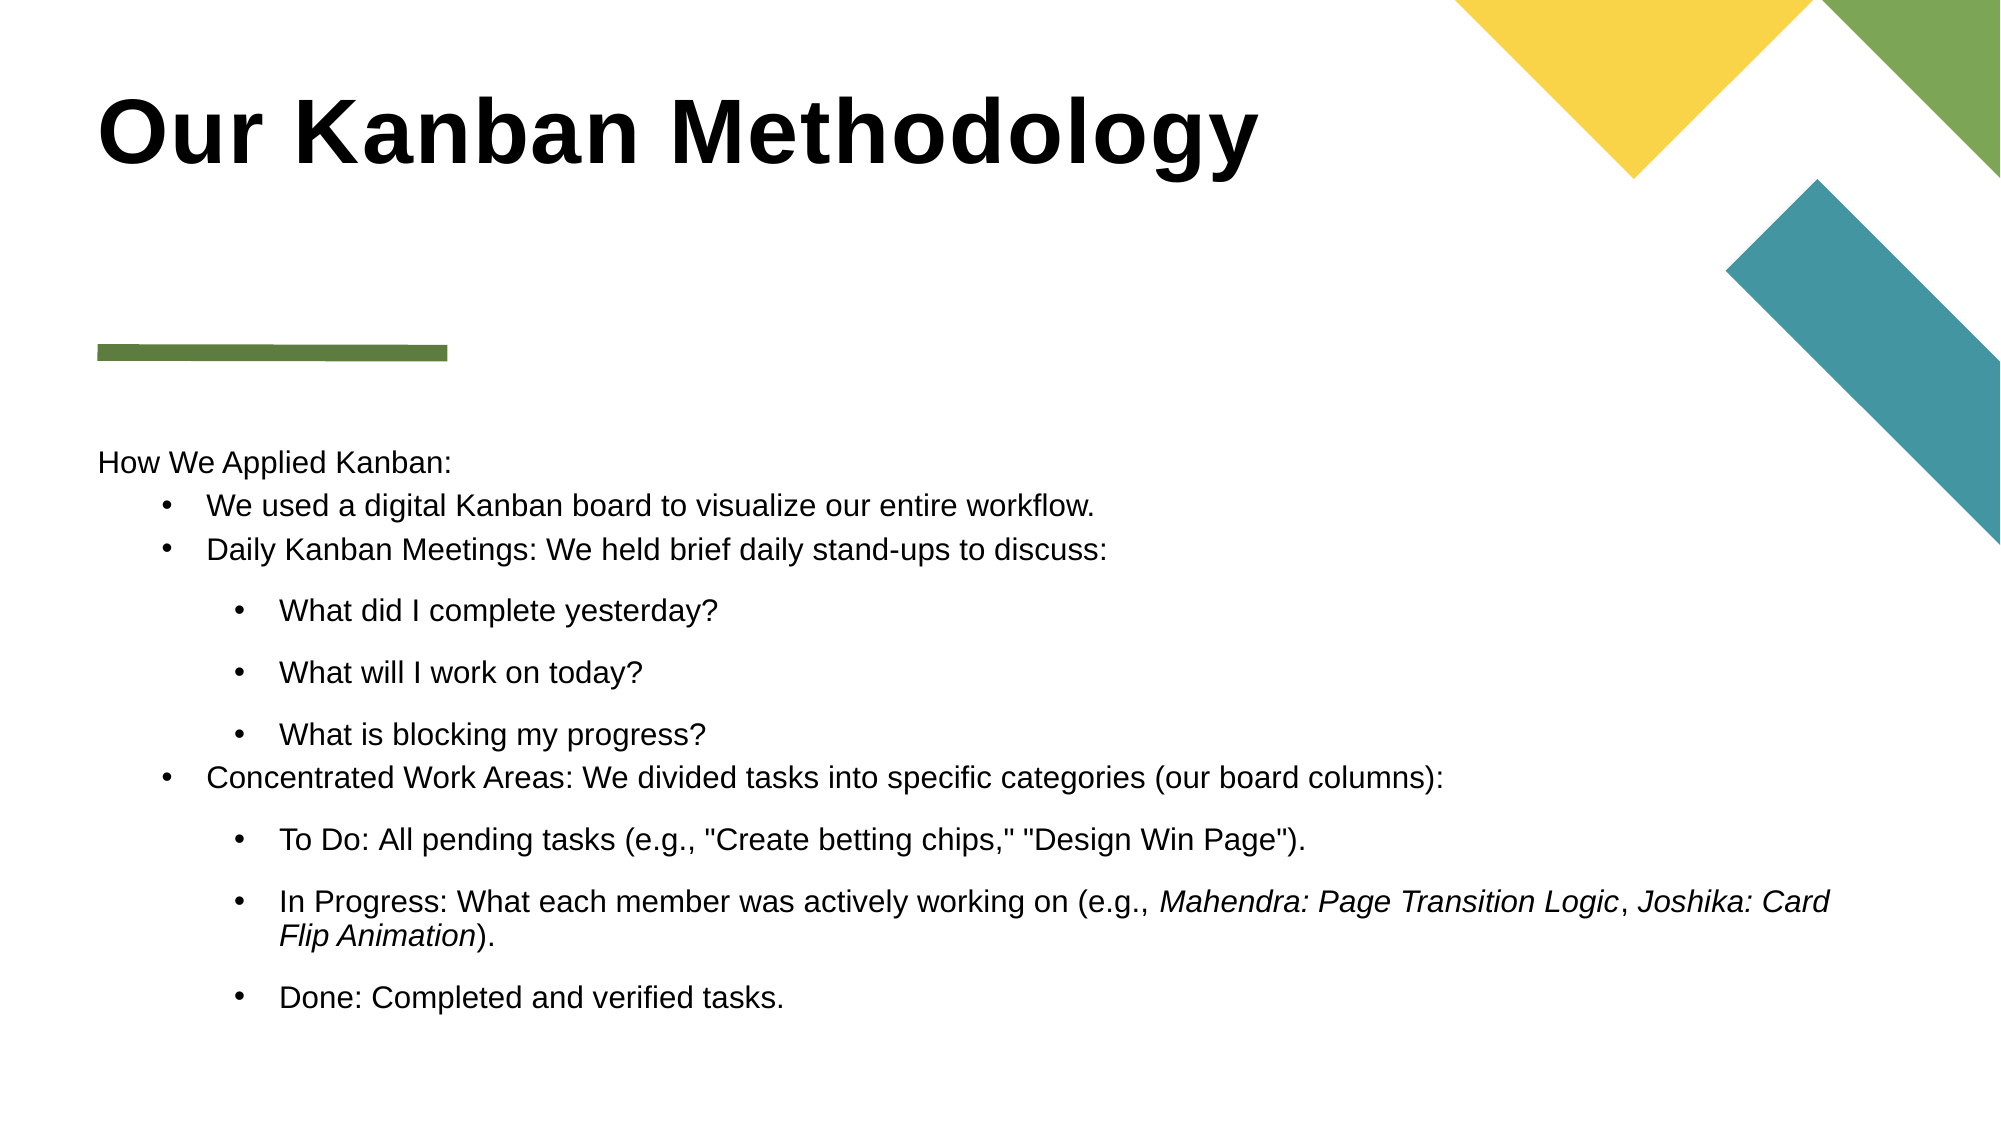

# Our Kanban Methodology
How We Applied Kanban:
We used a digital Kanban board to visualize our entire workflow.
Daily Kanban Meetings: We held brief daily stand-ups to discuss:
What did I complete yesterday?
What will I work on today?
What is blocking my progress?
Concentrated Work Areas: We divided tasks into specific categories (our board columns):
To Do: All pending tasks (e.g., "Create betting chips," "Design Win Page").
In Progress: What each member was actively working on (e.g., Mahendra: Page Transition Logic, Joshika: Card Flip Animation).
Done: Completed and verified tasks.